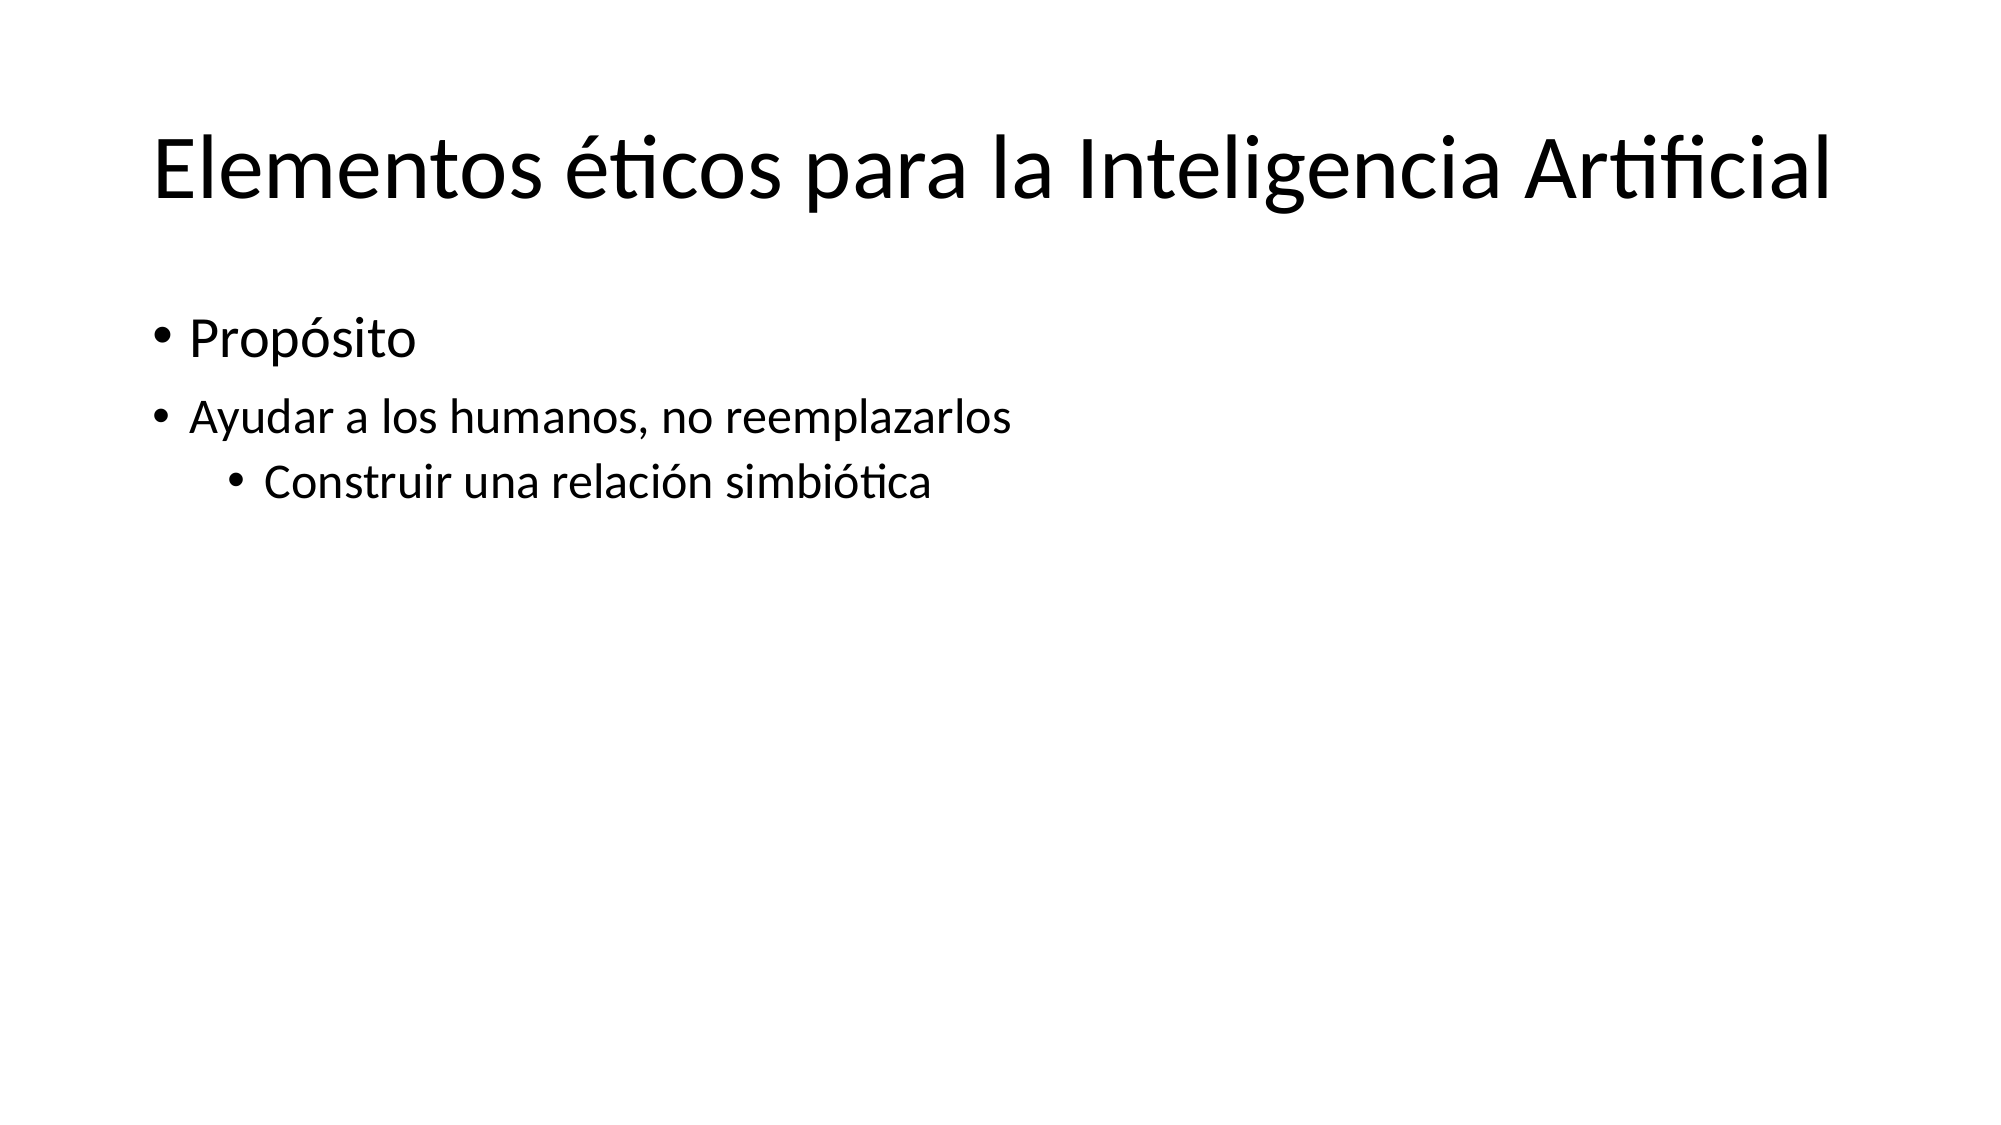

# Elementos éticos para la Inteligencia Artificial
Propósito
Ayudar a los humanos, no reemplazarlos
Construir una relación simbiótica